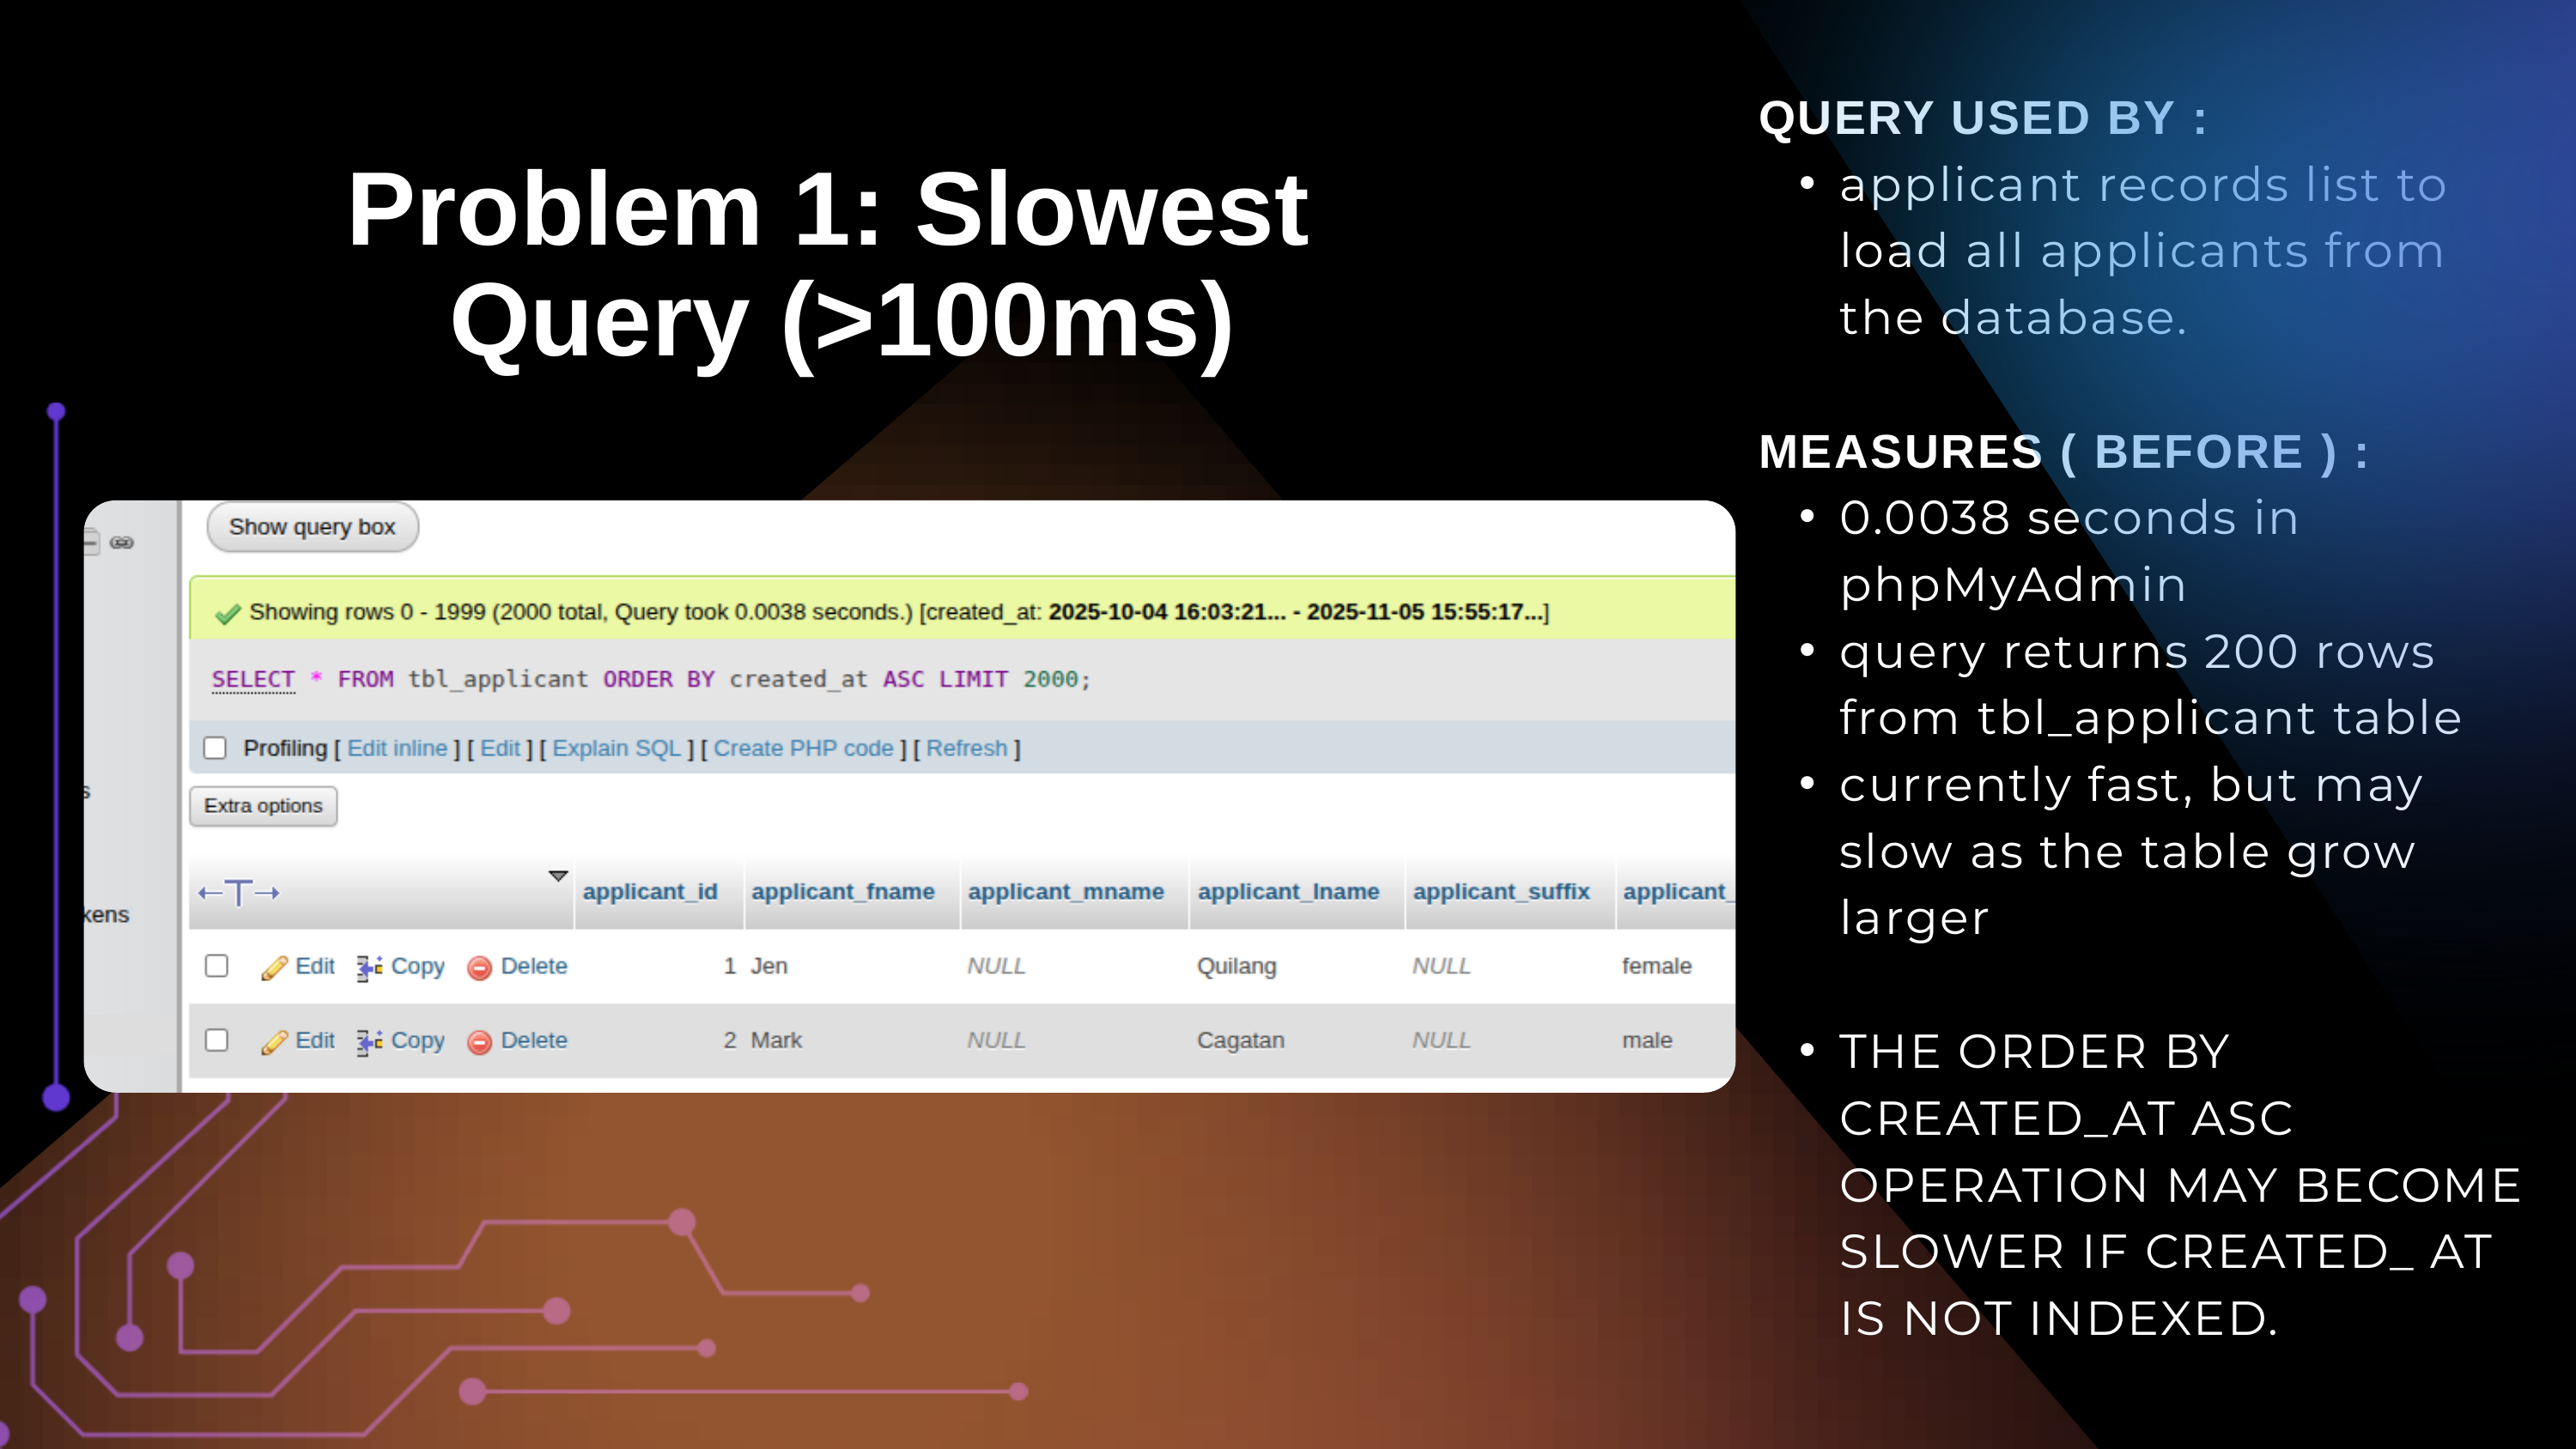

QUERY USED BY :
applicant records list to load all applicants from the database.

MEASURES ( BEFORE ) :
0.0038 seconds in phpMyAdmin
query returns 200 rows from tbl_applicant table
currently fast, but may slow as the table grow larger

THE ORDER BY CREATED_AT ASC OPERATION MAY BECOME SLOWER IF CREATED_ AT IS NOT INDEXED.
Problem 1: Slowest
Query (>100ms)